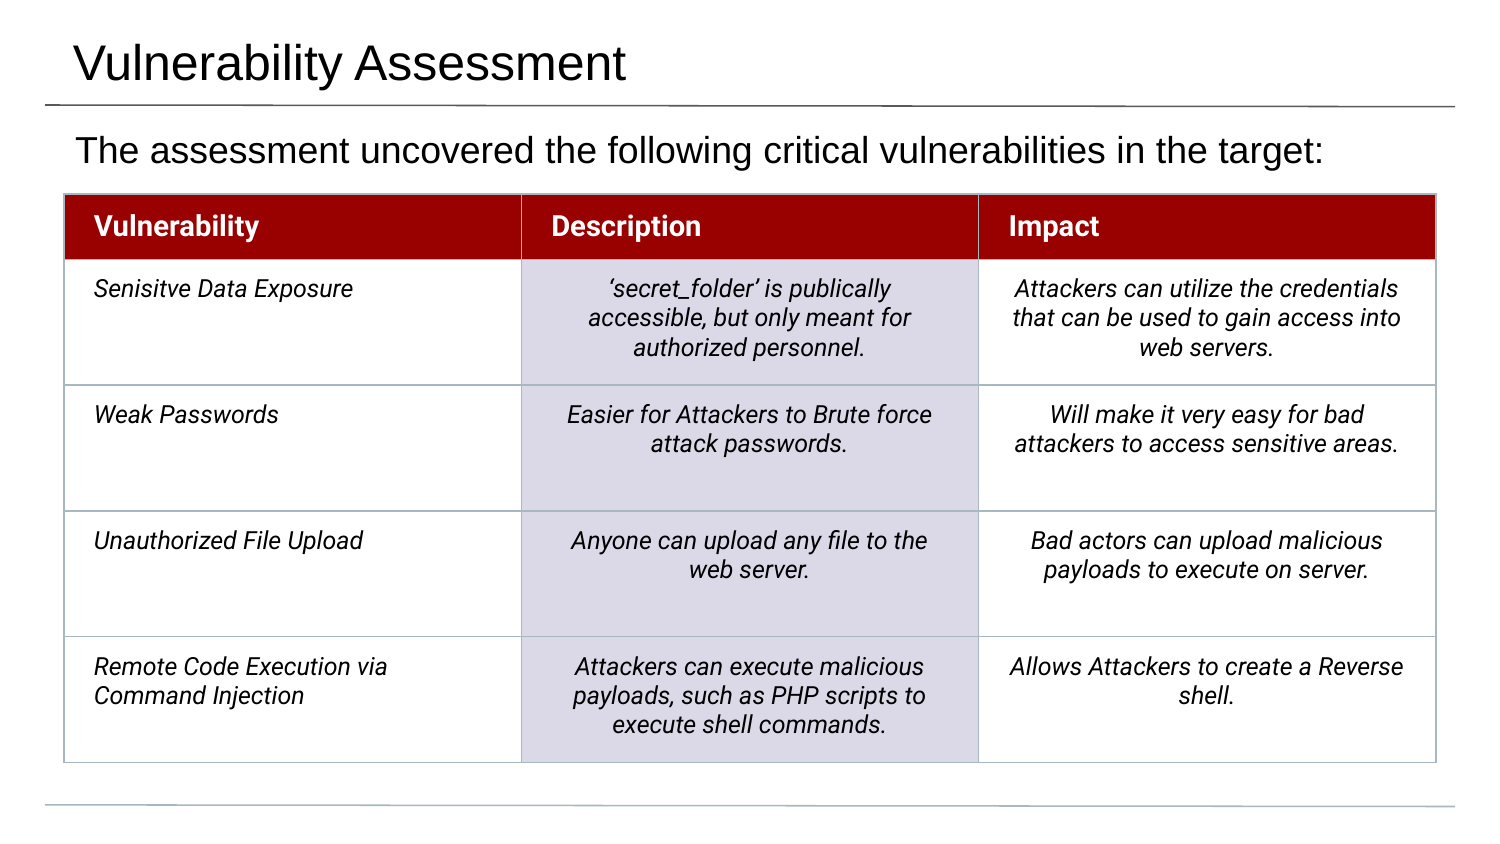

# Vulnerability Assessment
The assessment uncovered the following critical vulnerabilities in the target:
| Vulnerability | Description | Impact |
| --- | --- | --- |
| Senisitve Data Exposure | ‘secret\_folder’ is publically accessible, but only meant for authorized personnel. | Attackers can utilize the credentials that can be used to gain access into web servers. |
| Weak Passwords | Easier for Attackers to Brute force attack passwords. | Will make it very easy for bad attackers to access sensitive areas. |
| Unauthorized File Upload | Anyone can upload any file to the web server. | Bad actors can upload malicious payloads to execute on server. |
| Remote Code Execution via Command Injection | Attackers can execute malicious payloads, such as PHP scripts to execute shell commands. | Allows Attackers to create a Reverse shell. |